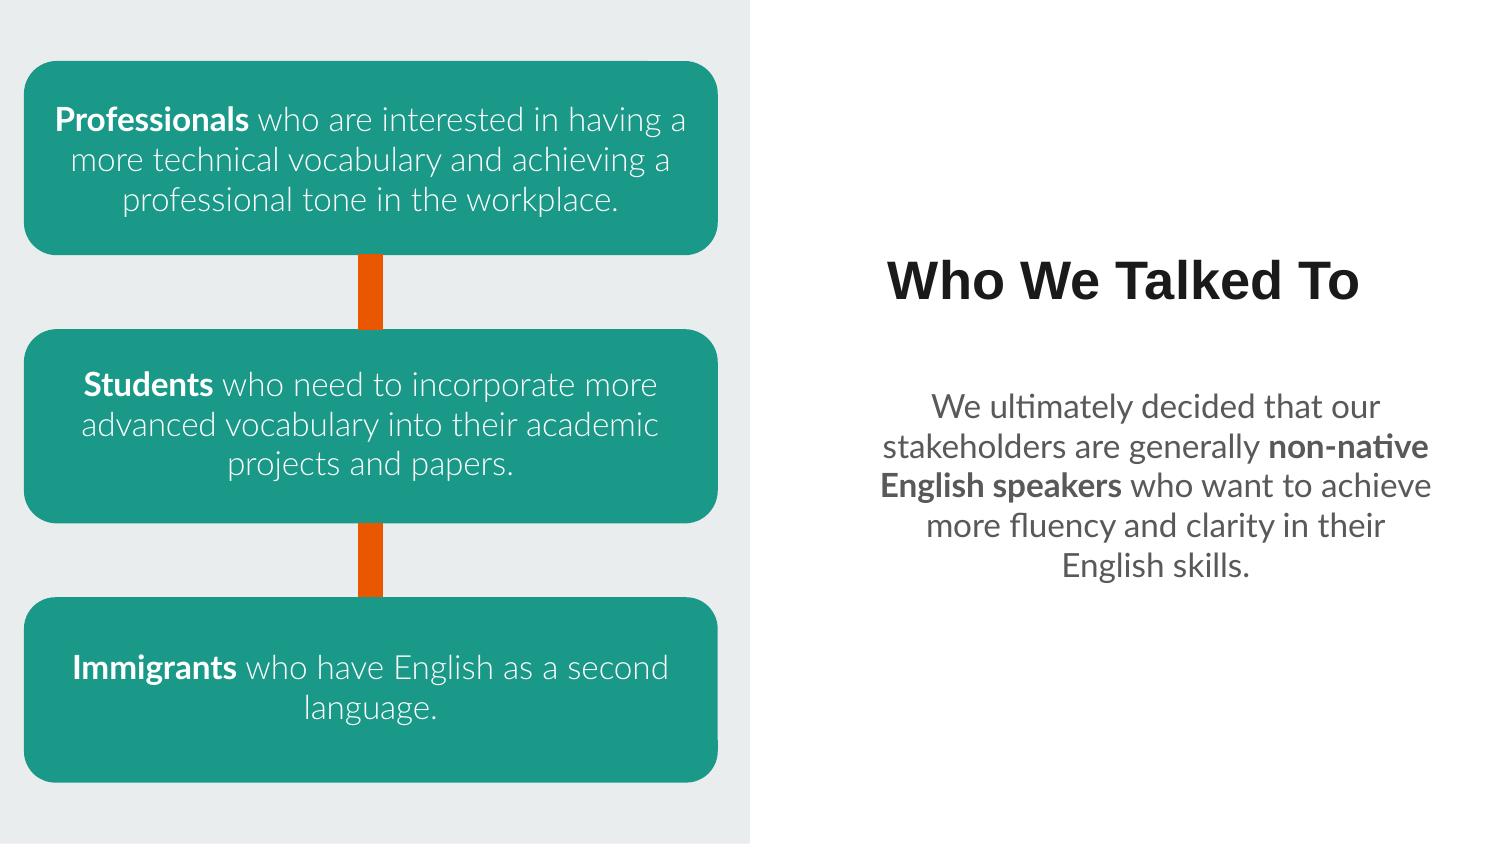

Professionals who are interested in having a more technical vocabulary and achieving a professional tone in the workplace.
# Who We Talked To

Students who need to incorporate more advanced vocabulary into their academic projects and papers.

We ultimately decided that our stakeholders are generally non-native English speakers who want to achieve more fluency and clarity in their English skills.

Immigrants who have English as a second language.